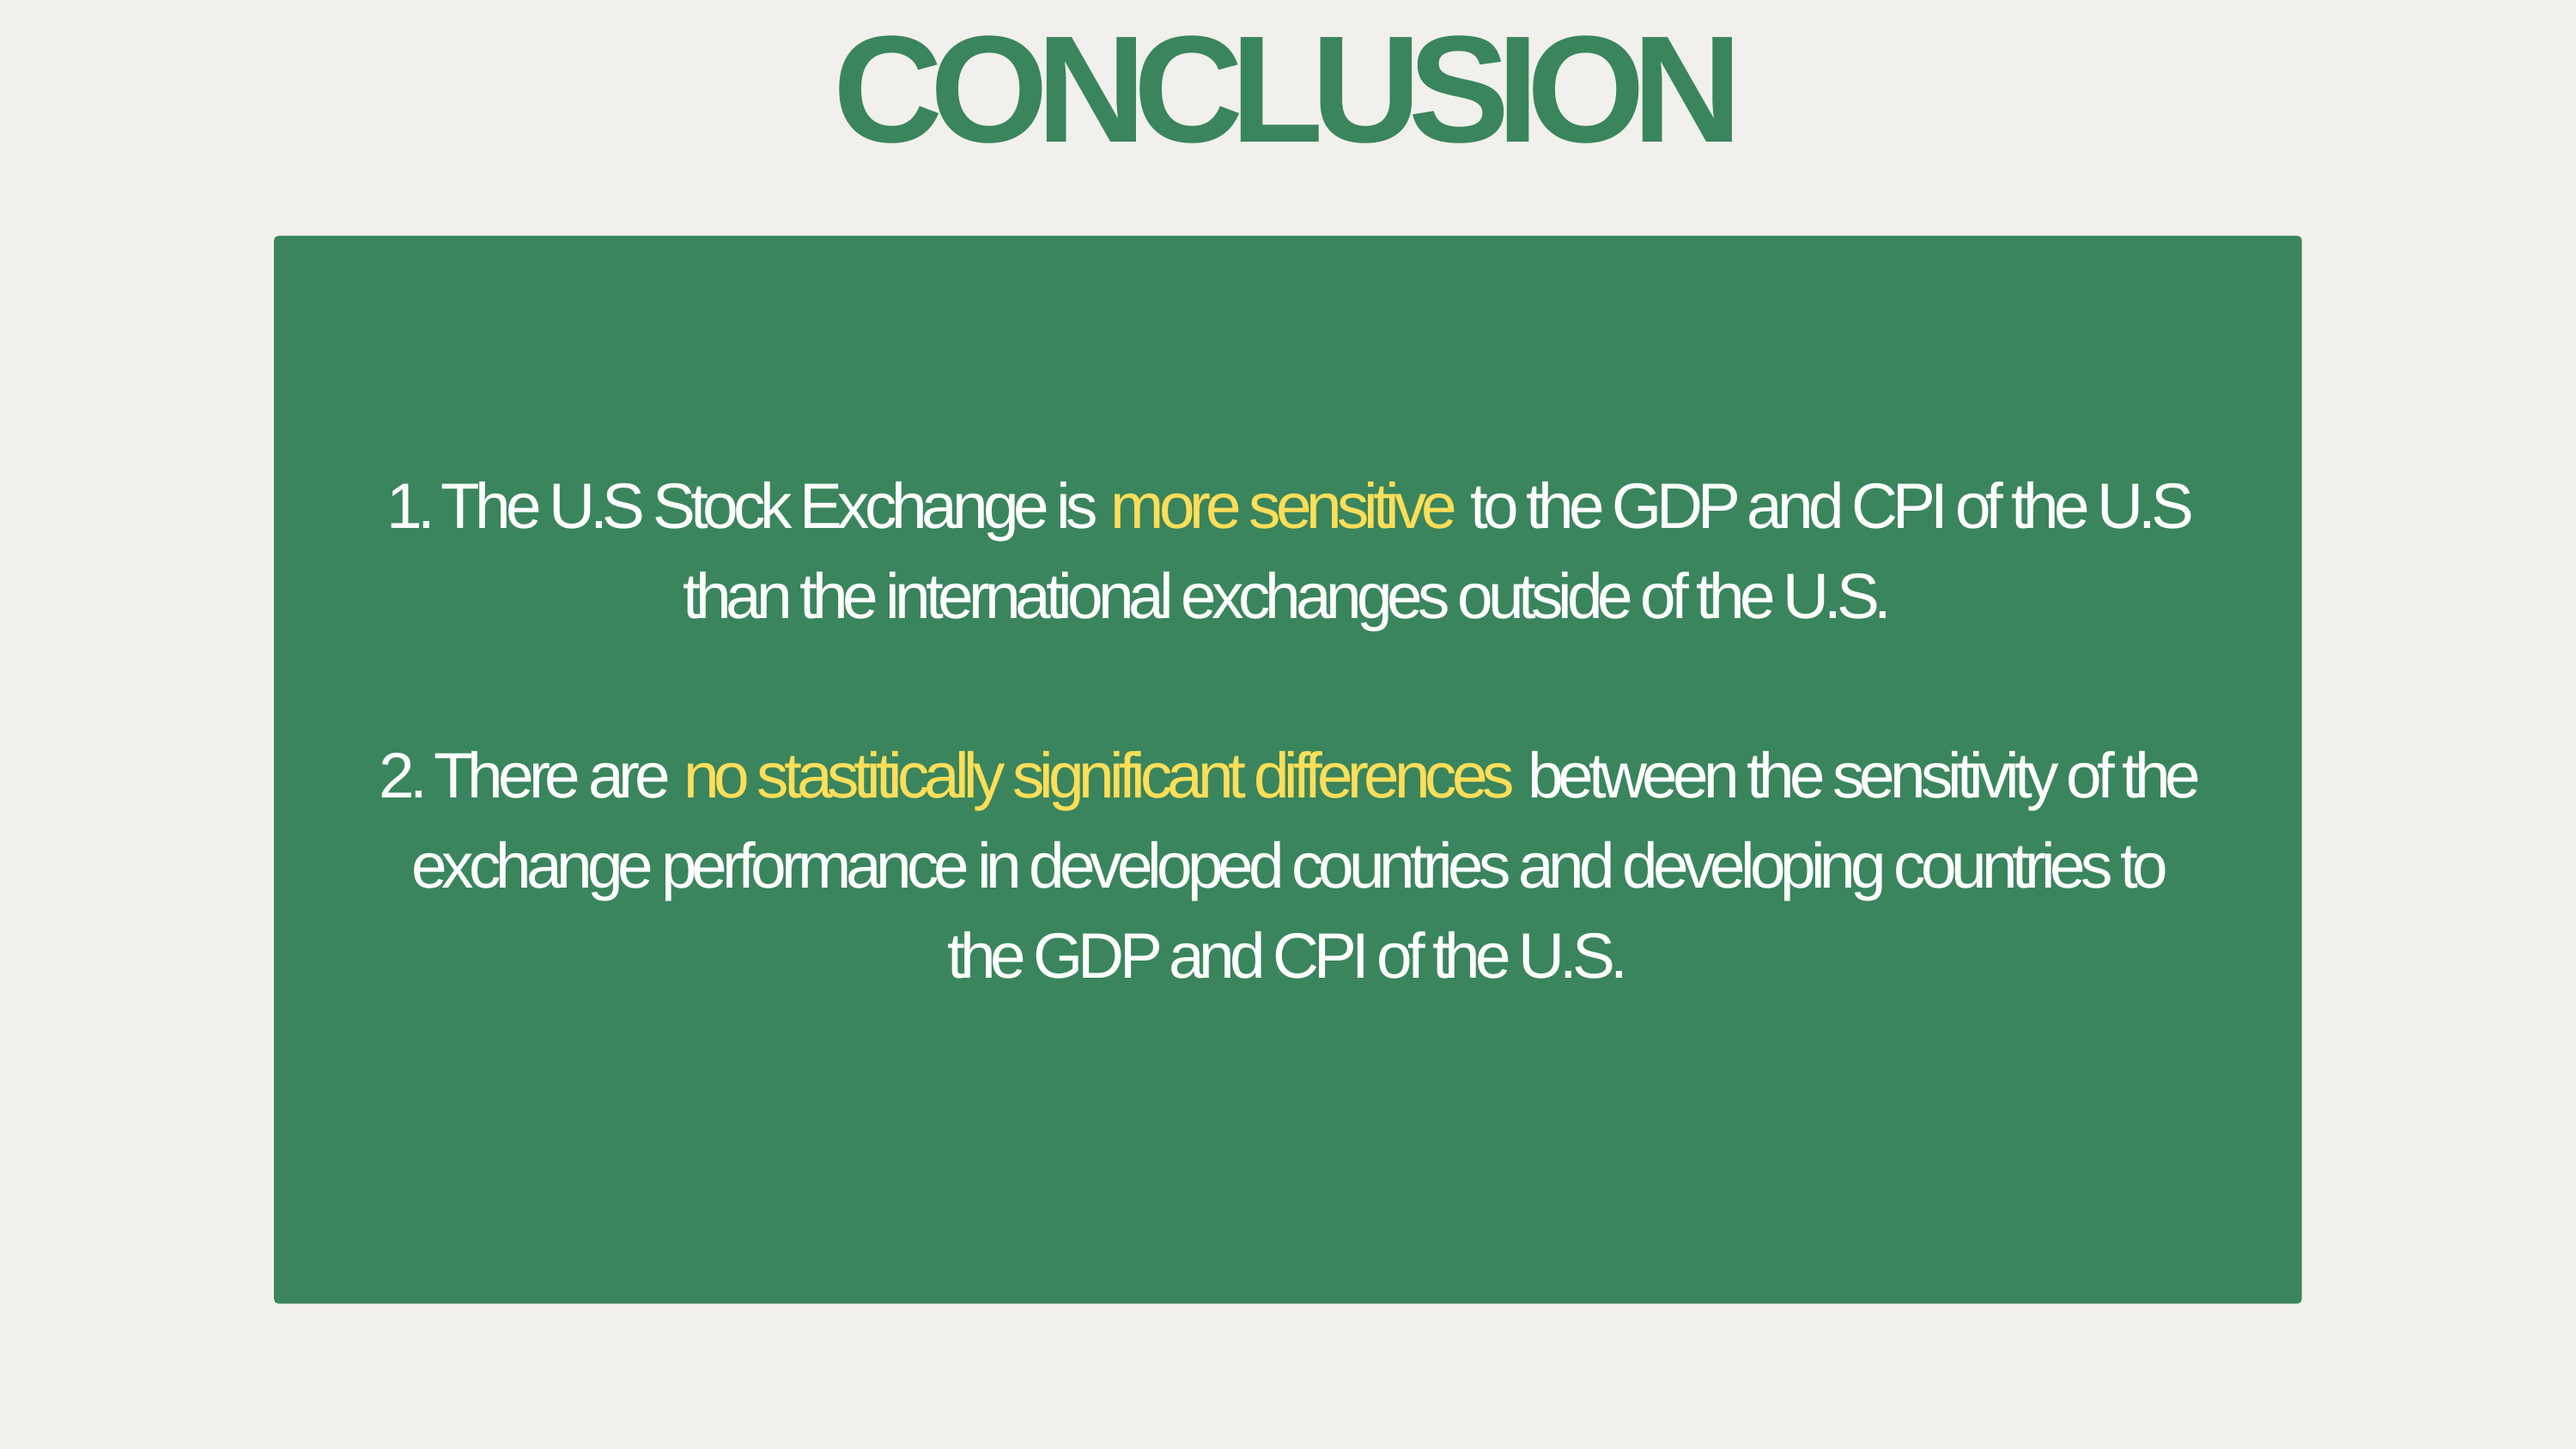

CONCLUSION

1. The U.S Stock Exchange is more sensitive to the GDP and CPI of the U.S than the international exchanges outside of the U.S.

2. There are no stastitically significant differences between the sensitivity of the exchange performance in developed countries and developing countries to the GDP and CPI of the U.S.